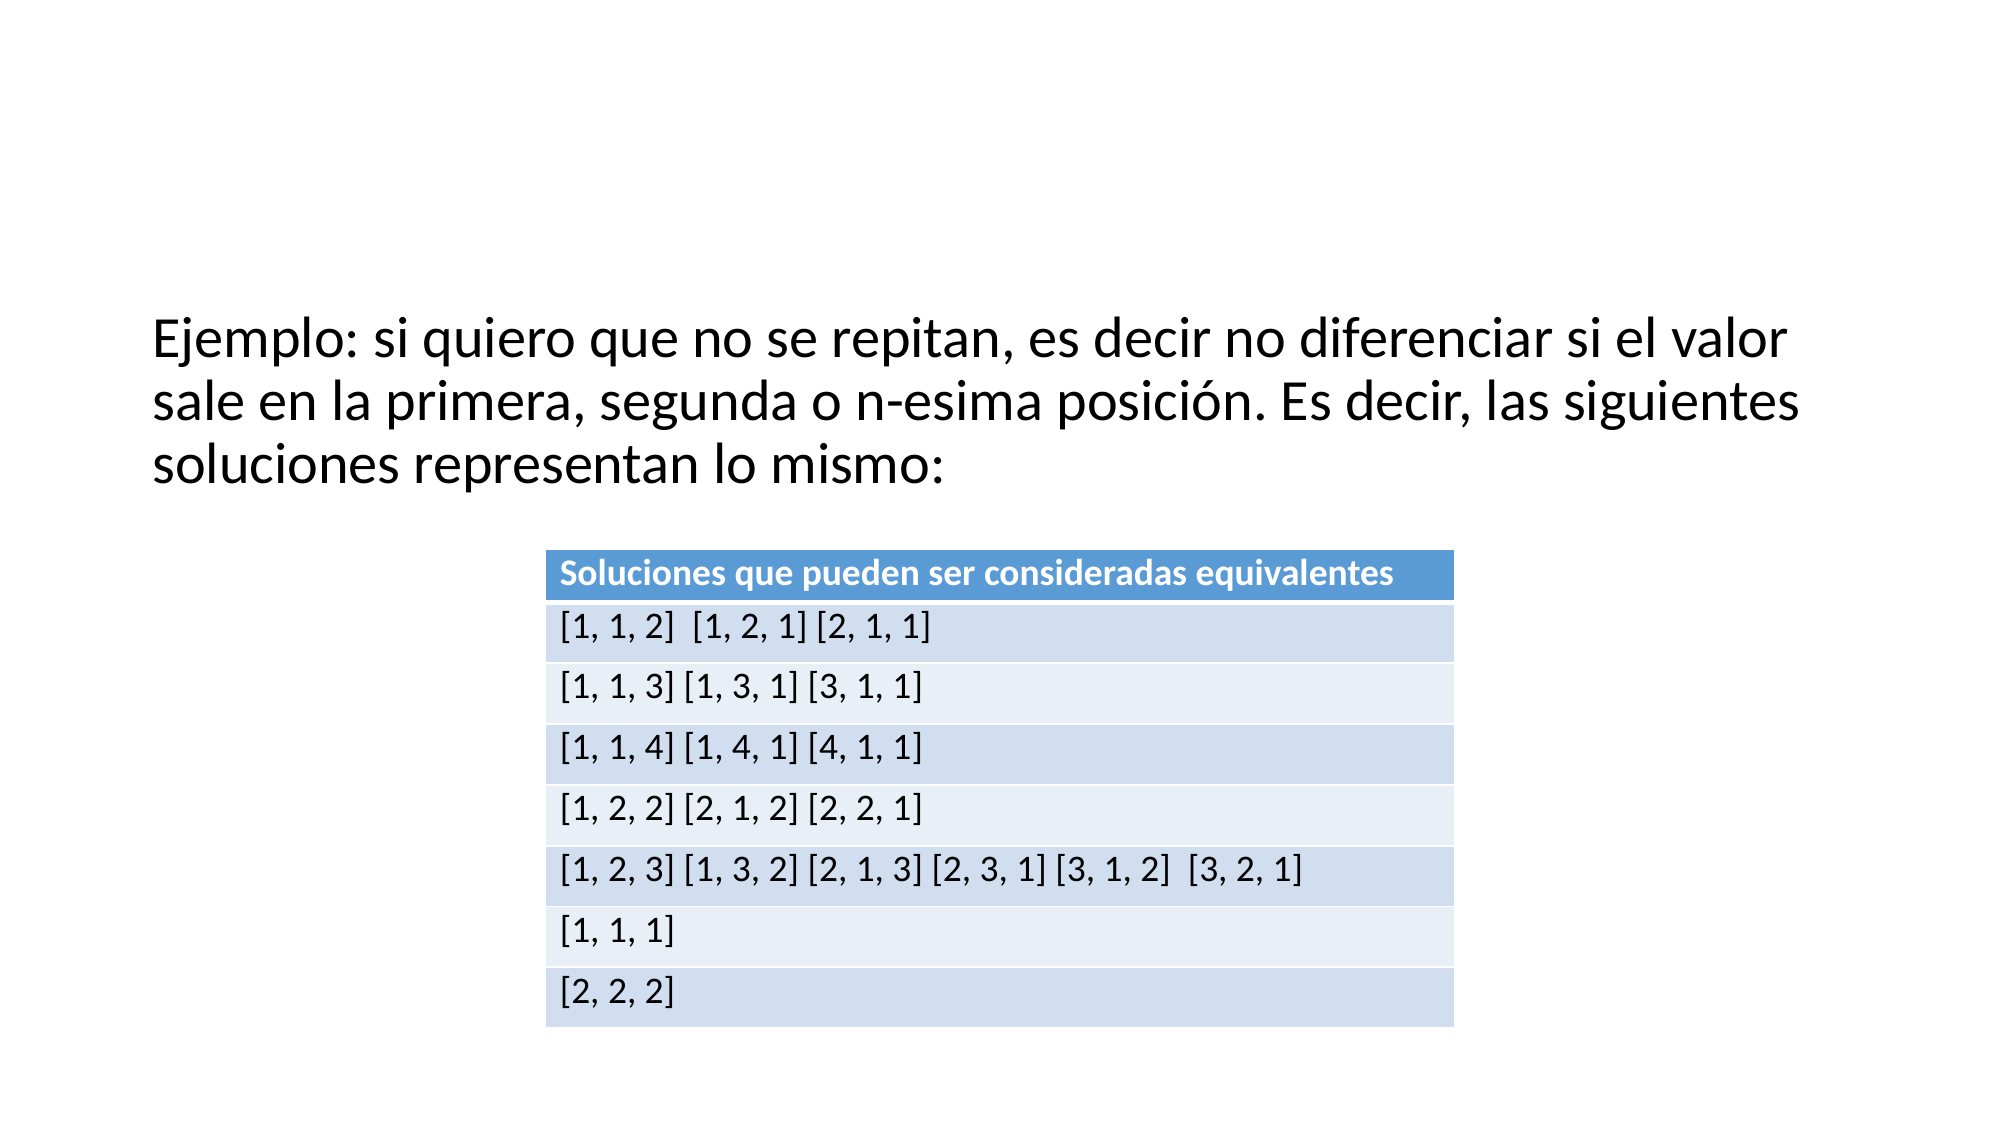

#
Ejemplo: si quiero que no se repitan, es decir no diferenciar si el valor sale en la primera, segunda o n-esima posición. Es decir, las siguientes soluciones representan lo mismo:

| Soluciones que pueden ser consideradas equivalentes |
| --- |
| [1, 1, 2] [1, 2, 1] [2, 1, 1] |
| [1, 1, 3] [1, 3, 1] [3, 1, 1] |
| [1, 1, 4] [1, 4, 1] [4, 1, 1] |
| [1, 2, 2] [2, 1, 2] [2, 2, 1] |
| [1, 2, 3] [1, 3, 2] [2, 1, 3] [2, 3, 1] [3, 1, 2] [3, 2, 1] |
| [1, 1, 1] |
| [2, 2, 2] |